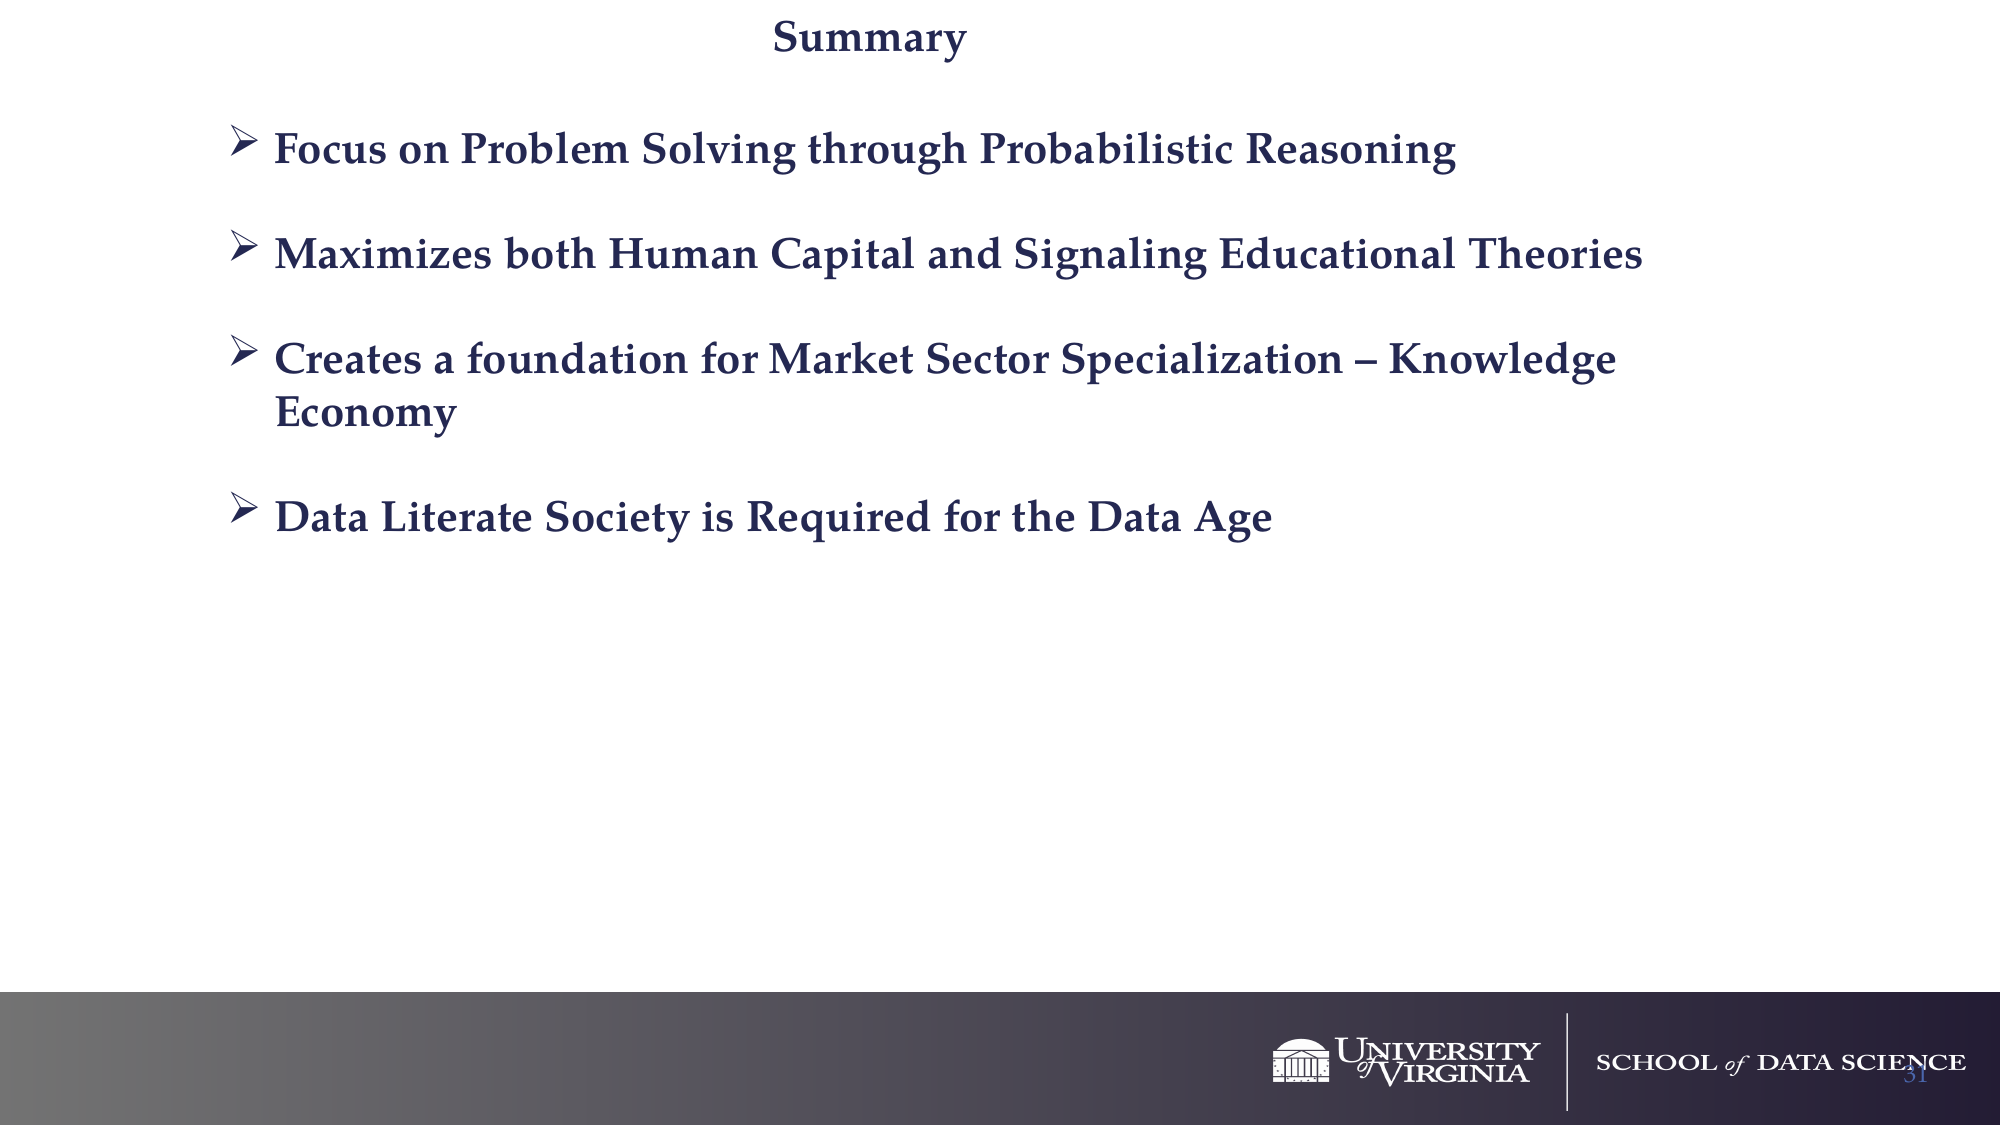

# Summary
Focus on Problem Solving through Probabilistic Reasoning

Maximizes both Human Capital and Signaling Educational Theories

Creates a foundation for Market Sector Specialization – Knowledge Economy

Data Literate Society is Required for the Data Age
31